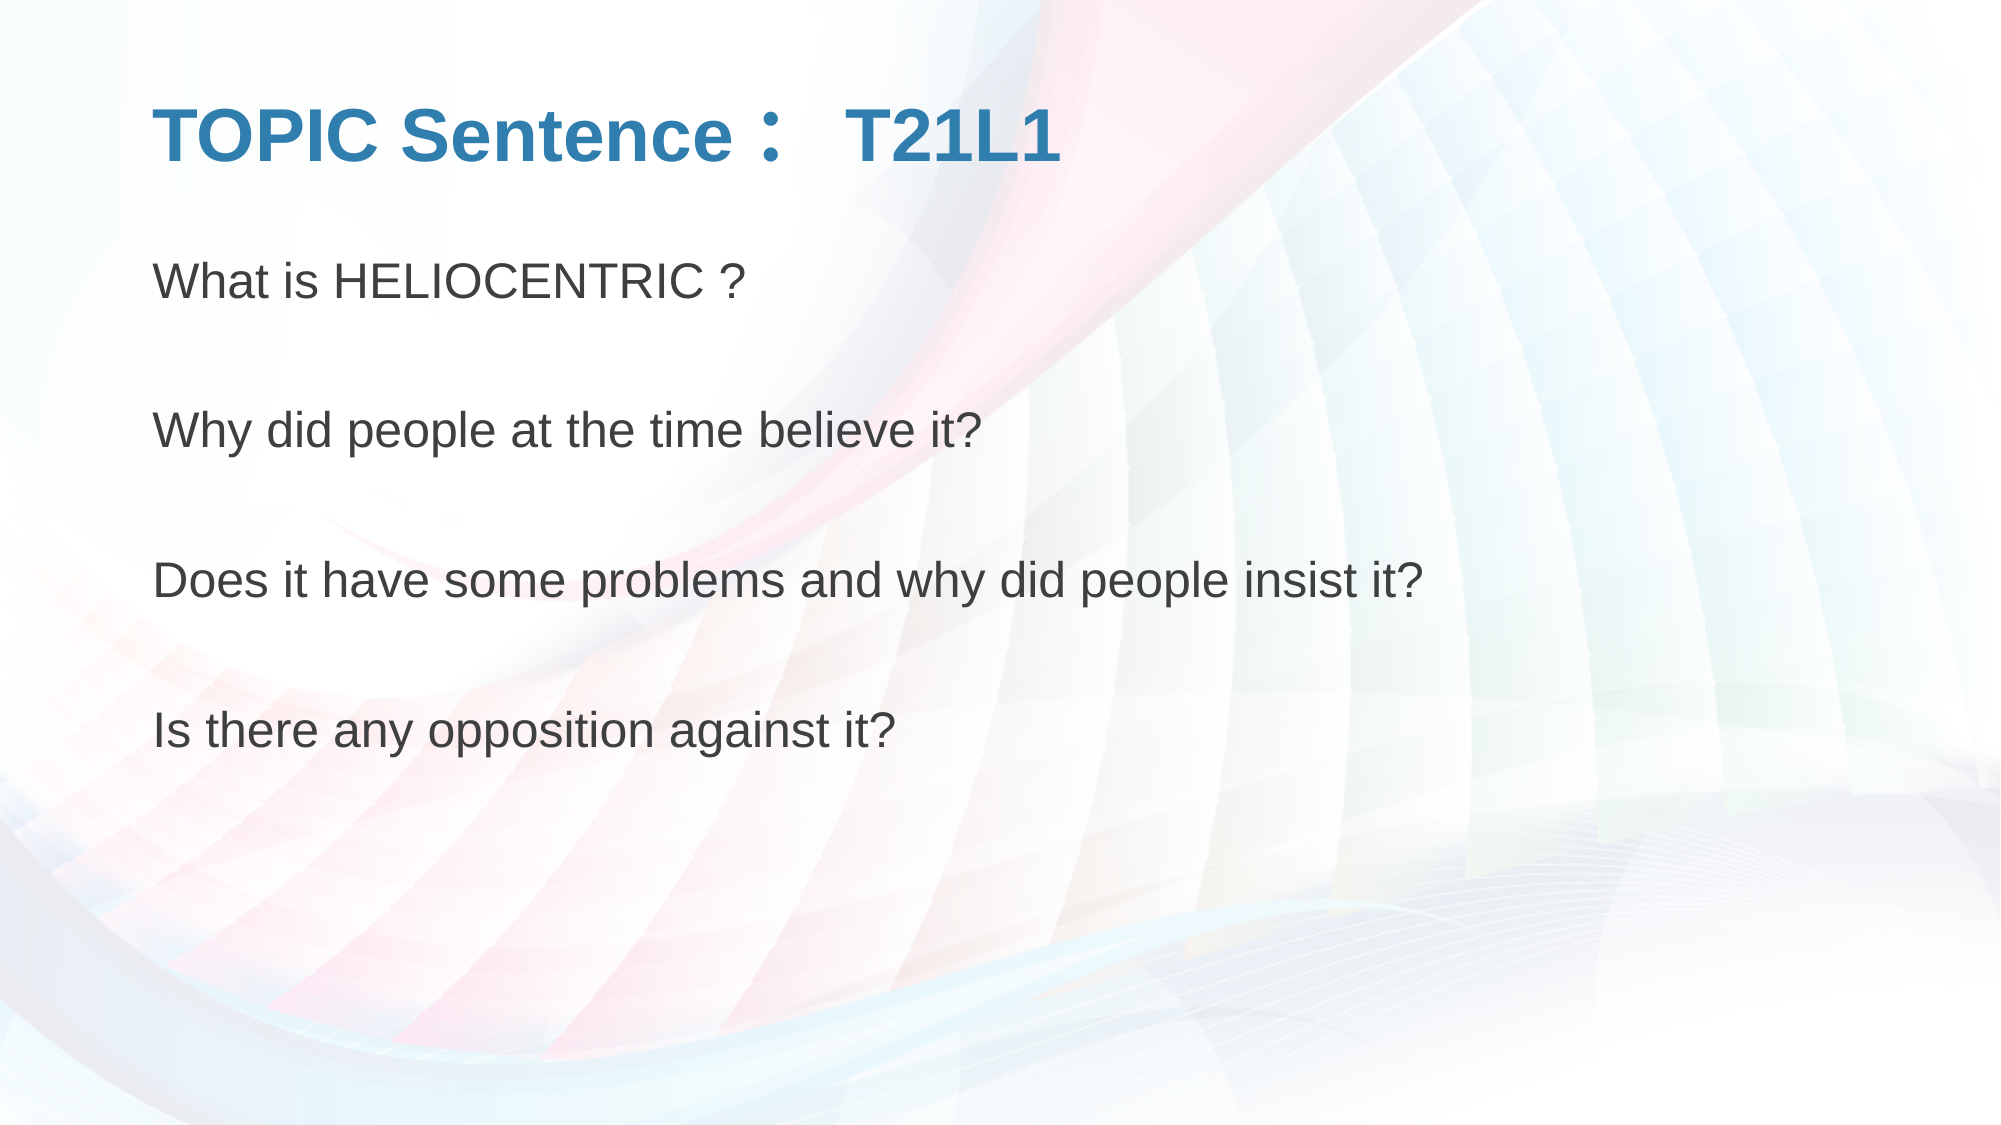

# TOPIC Sentence：T21L1
What is HELIOCENTRIC ?

Why did people at the time believe it?

Does it have some problems and why did people insist it?

Is there any opposition against it?